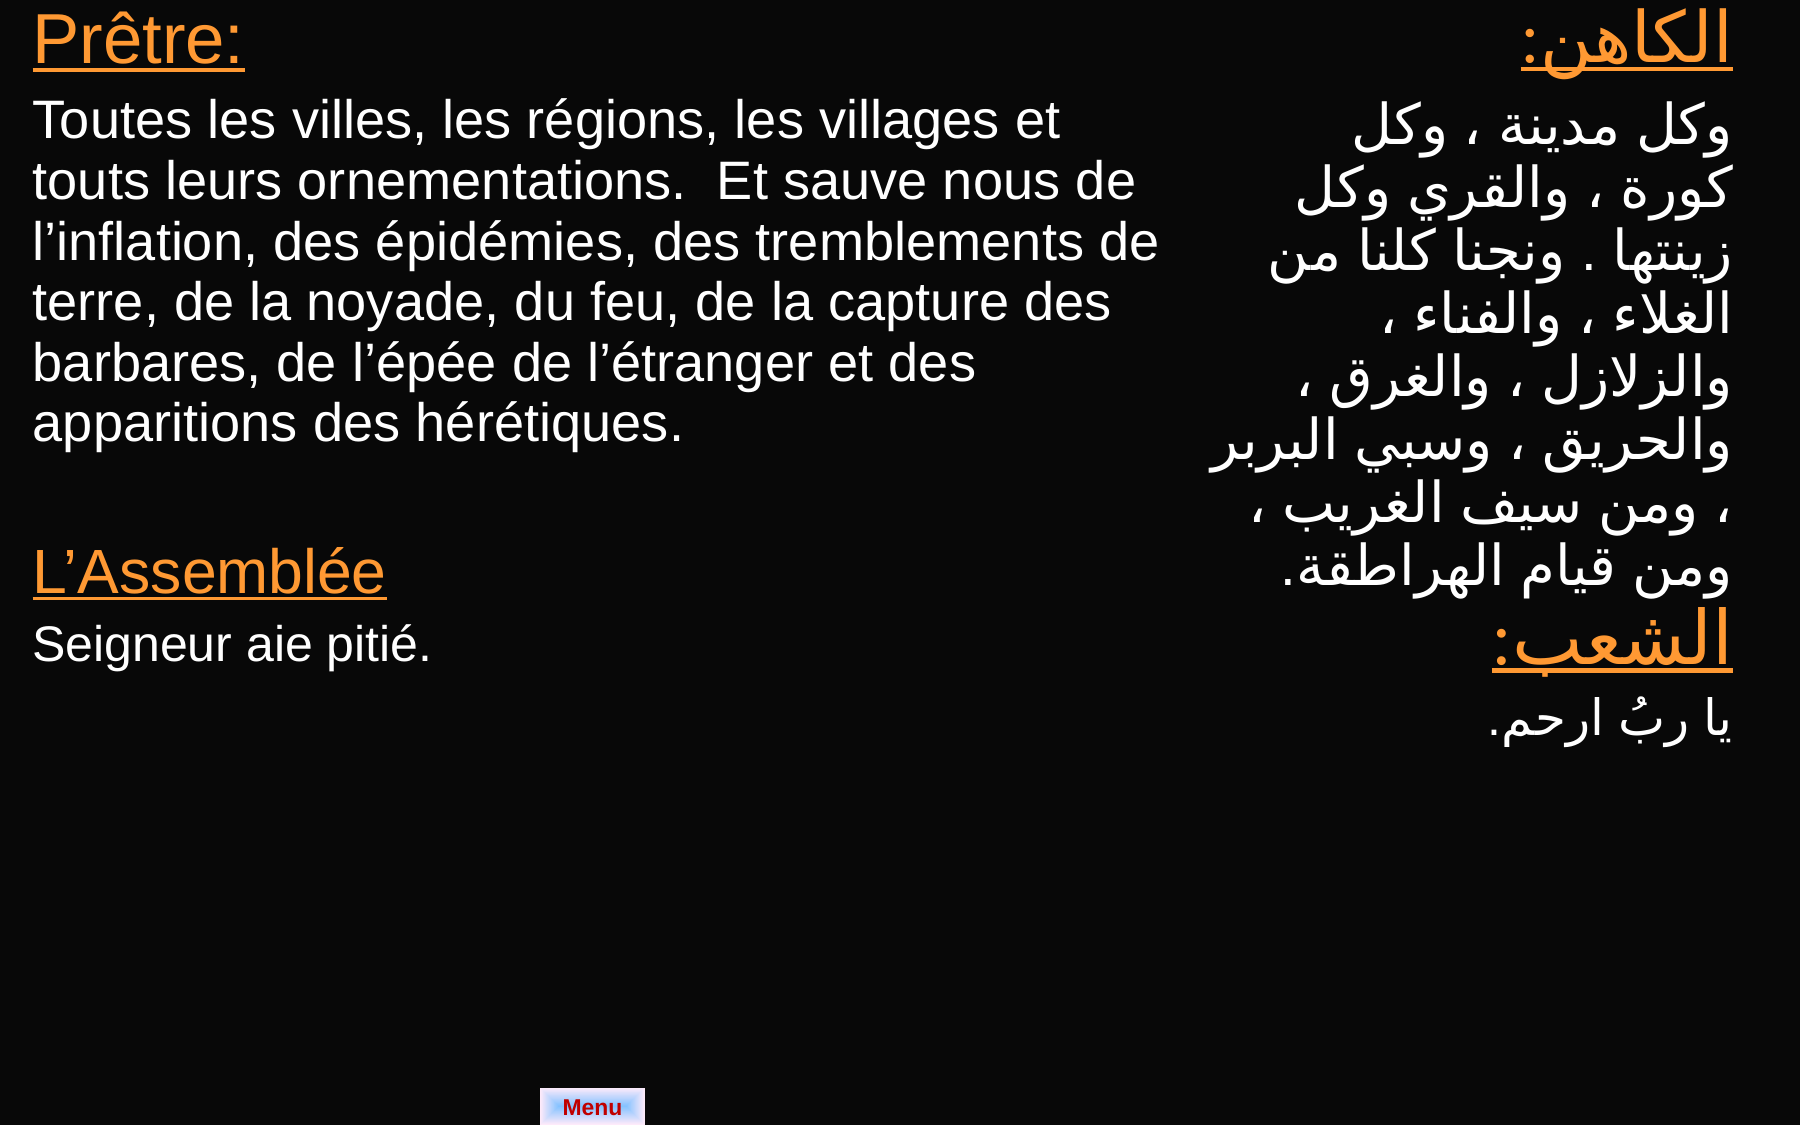

| Prêtre: Toutes les villes, les régions, les villages et touts leurs ornementations. Et sauve nous de l’inflation, des épidémies, des tremblements de terre, de la noyade, du feu, de la capture des barbares, de l’épée de l’étranger et des apparitions des hérétiques. L’Assemblée Seigneur aie pitié. | الكاهن: وكل مدينة ، وكل كورة ، والقري وكل زينتها . ونجنا كلنا من الغلاء ، والفناء ، والزلازل ، والغرق ، والحريق ، وسبي البربر ، ومن سيف الغريب ، ومن قيام الهراطقة. الشعب: يا ربُ ارحم. |
| --- | --- |
Menu